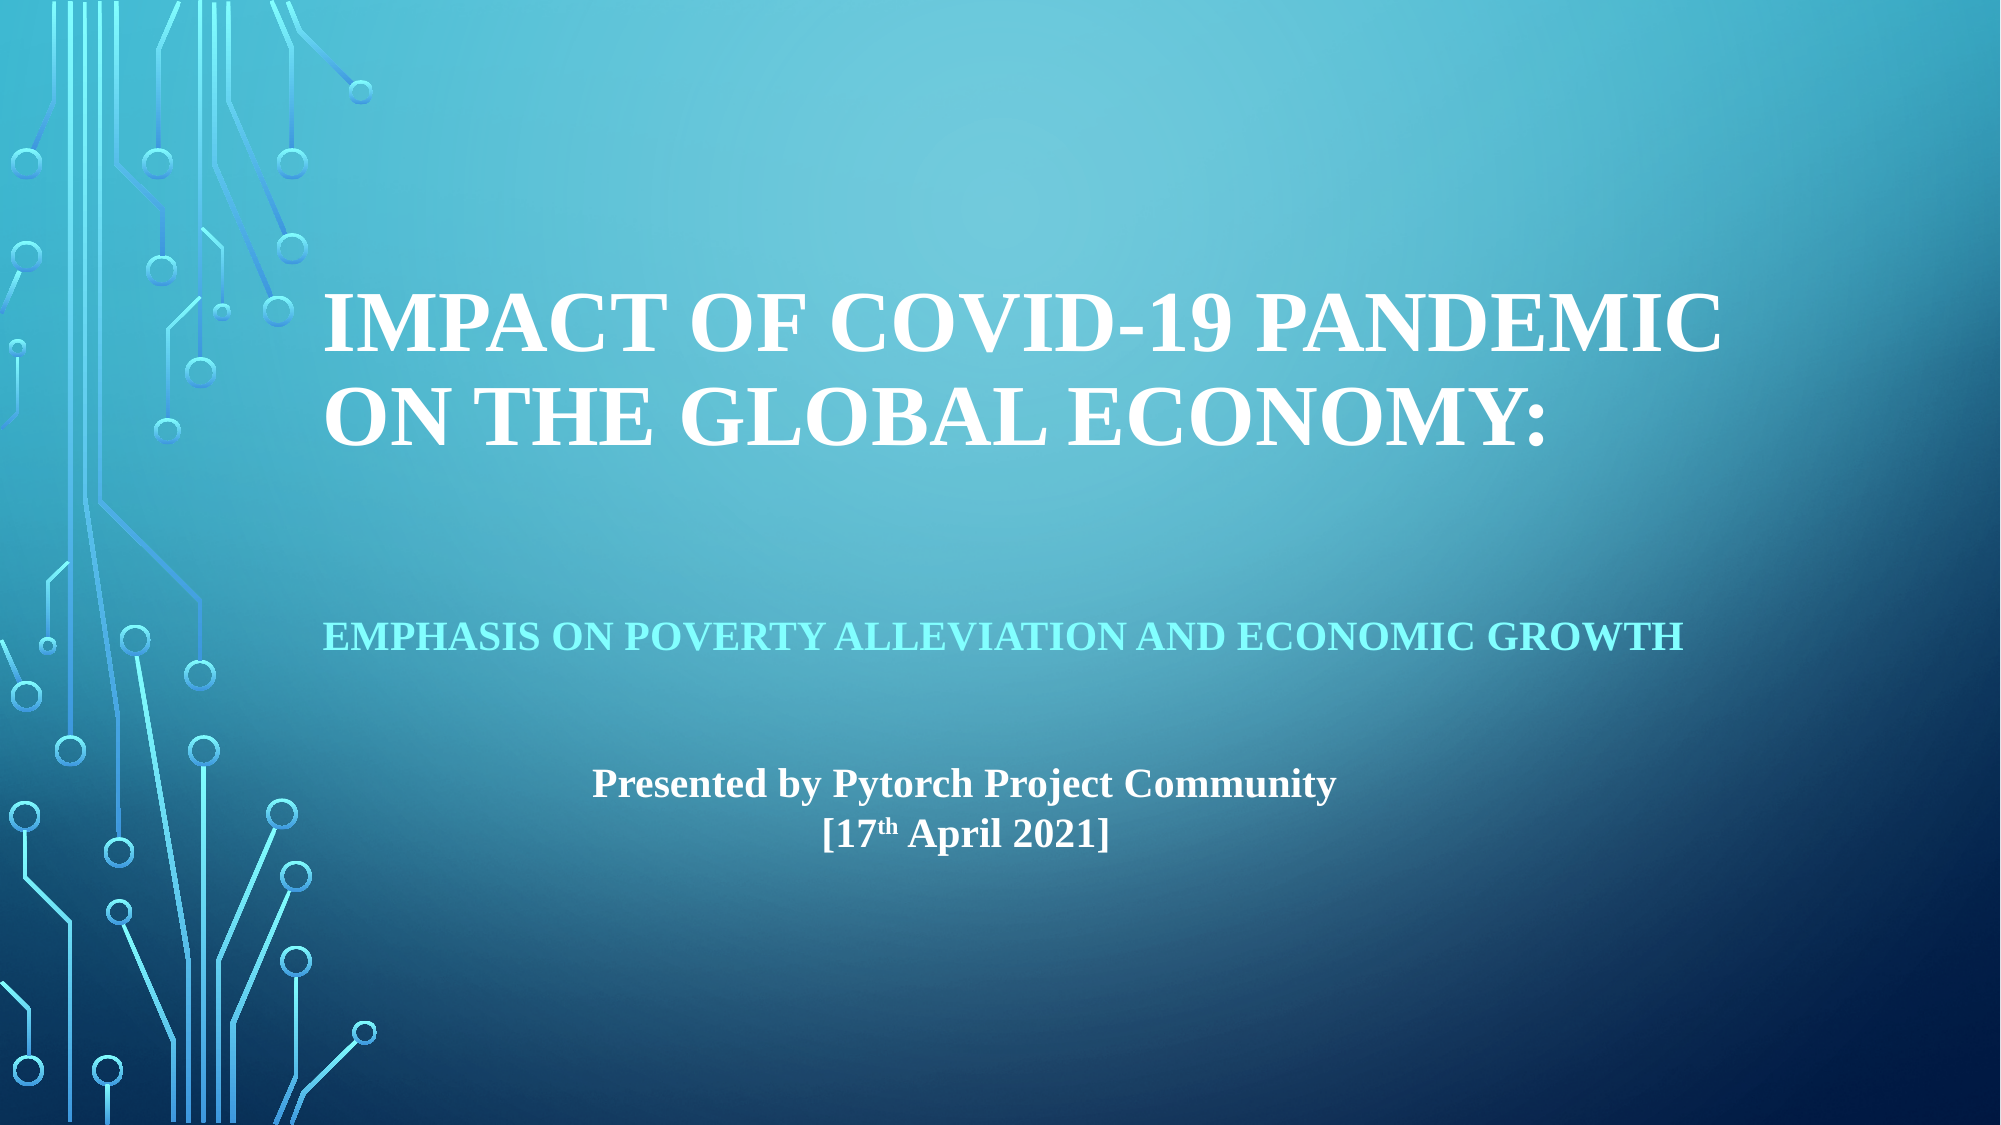

# Impact of Covid-19 Pandemic on the Global Economy:
Emphasis on Poverty Alleviation and Economic Growth

Presented by Pytorch Project Community
[17th April 2021]